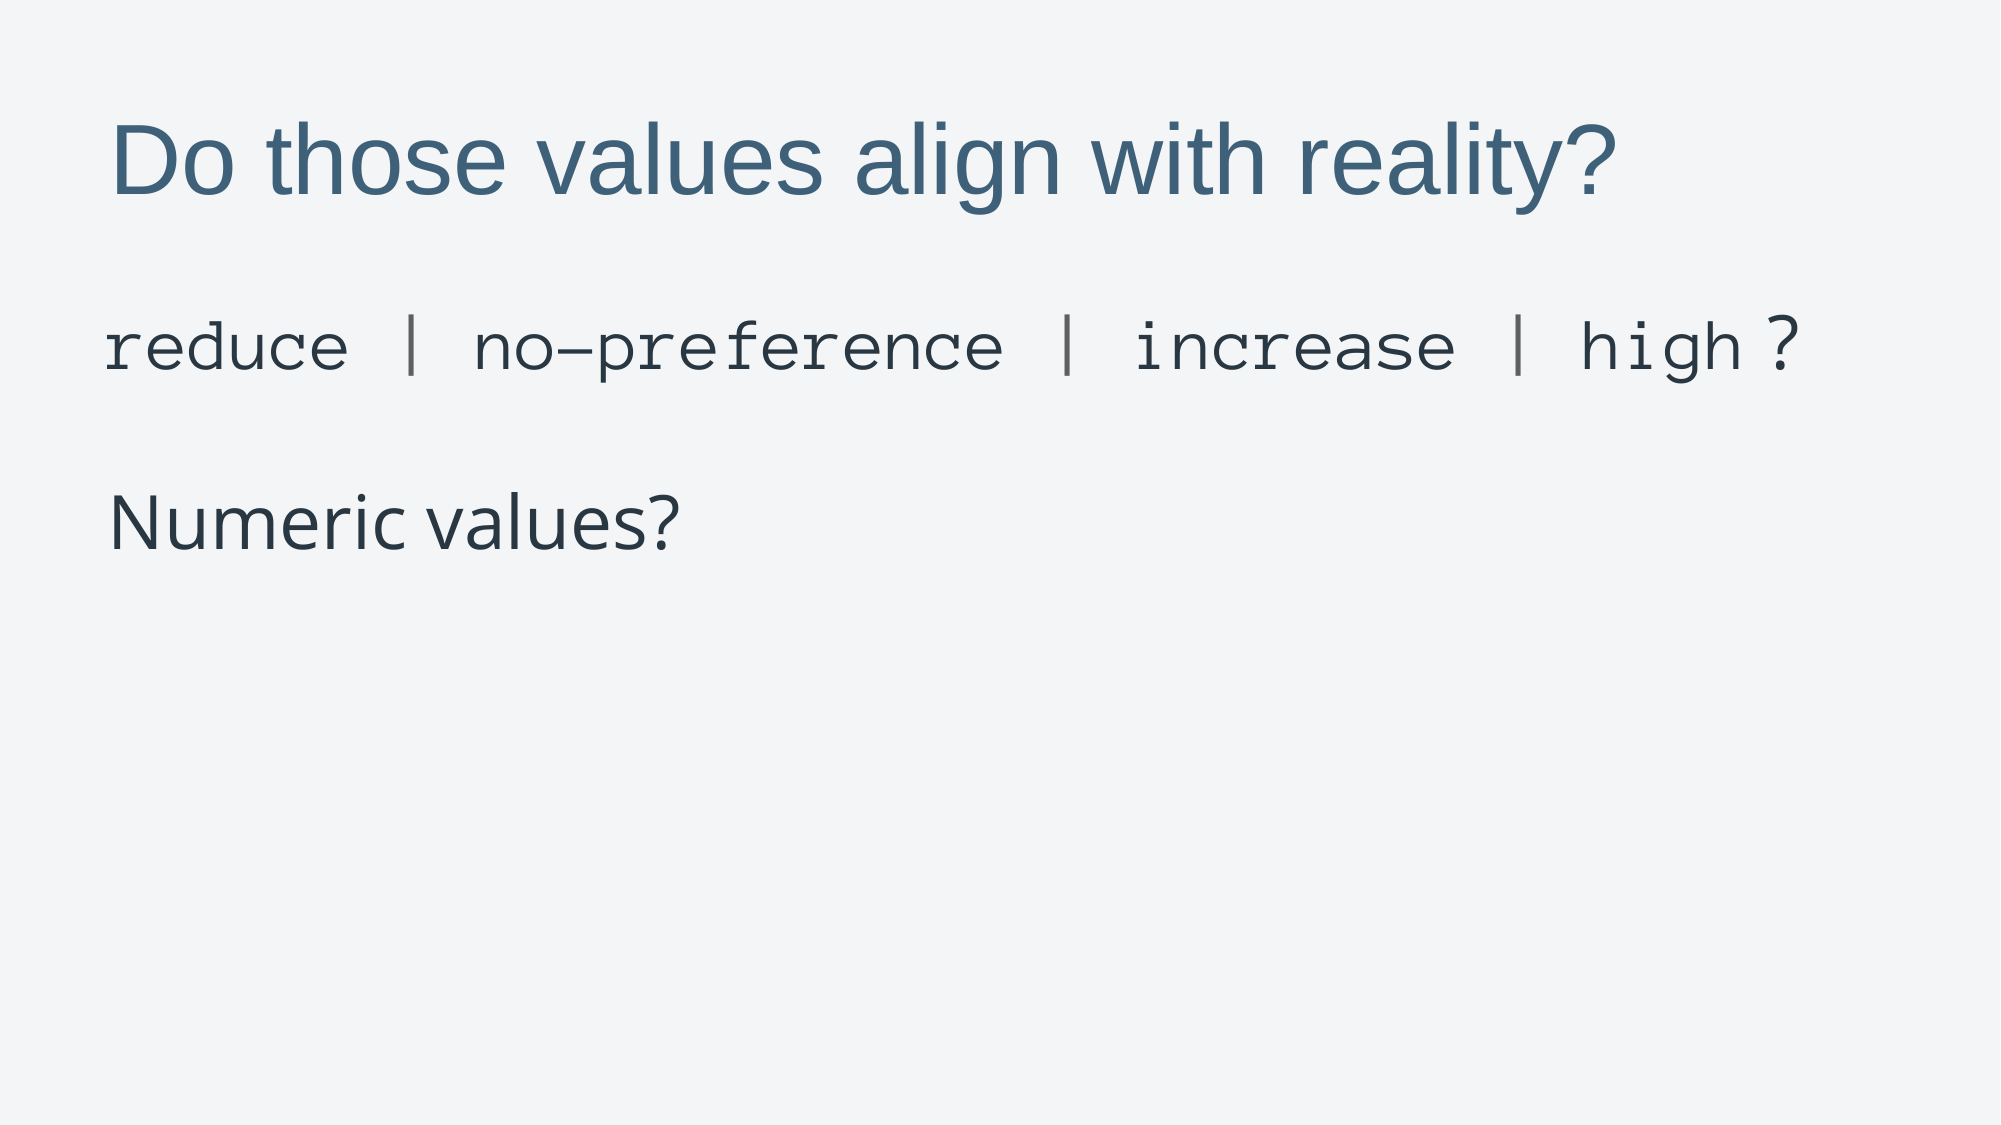

# Do those values align with reality?
reduce | no-preference | increase | high ?

Numeric values?